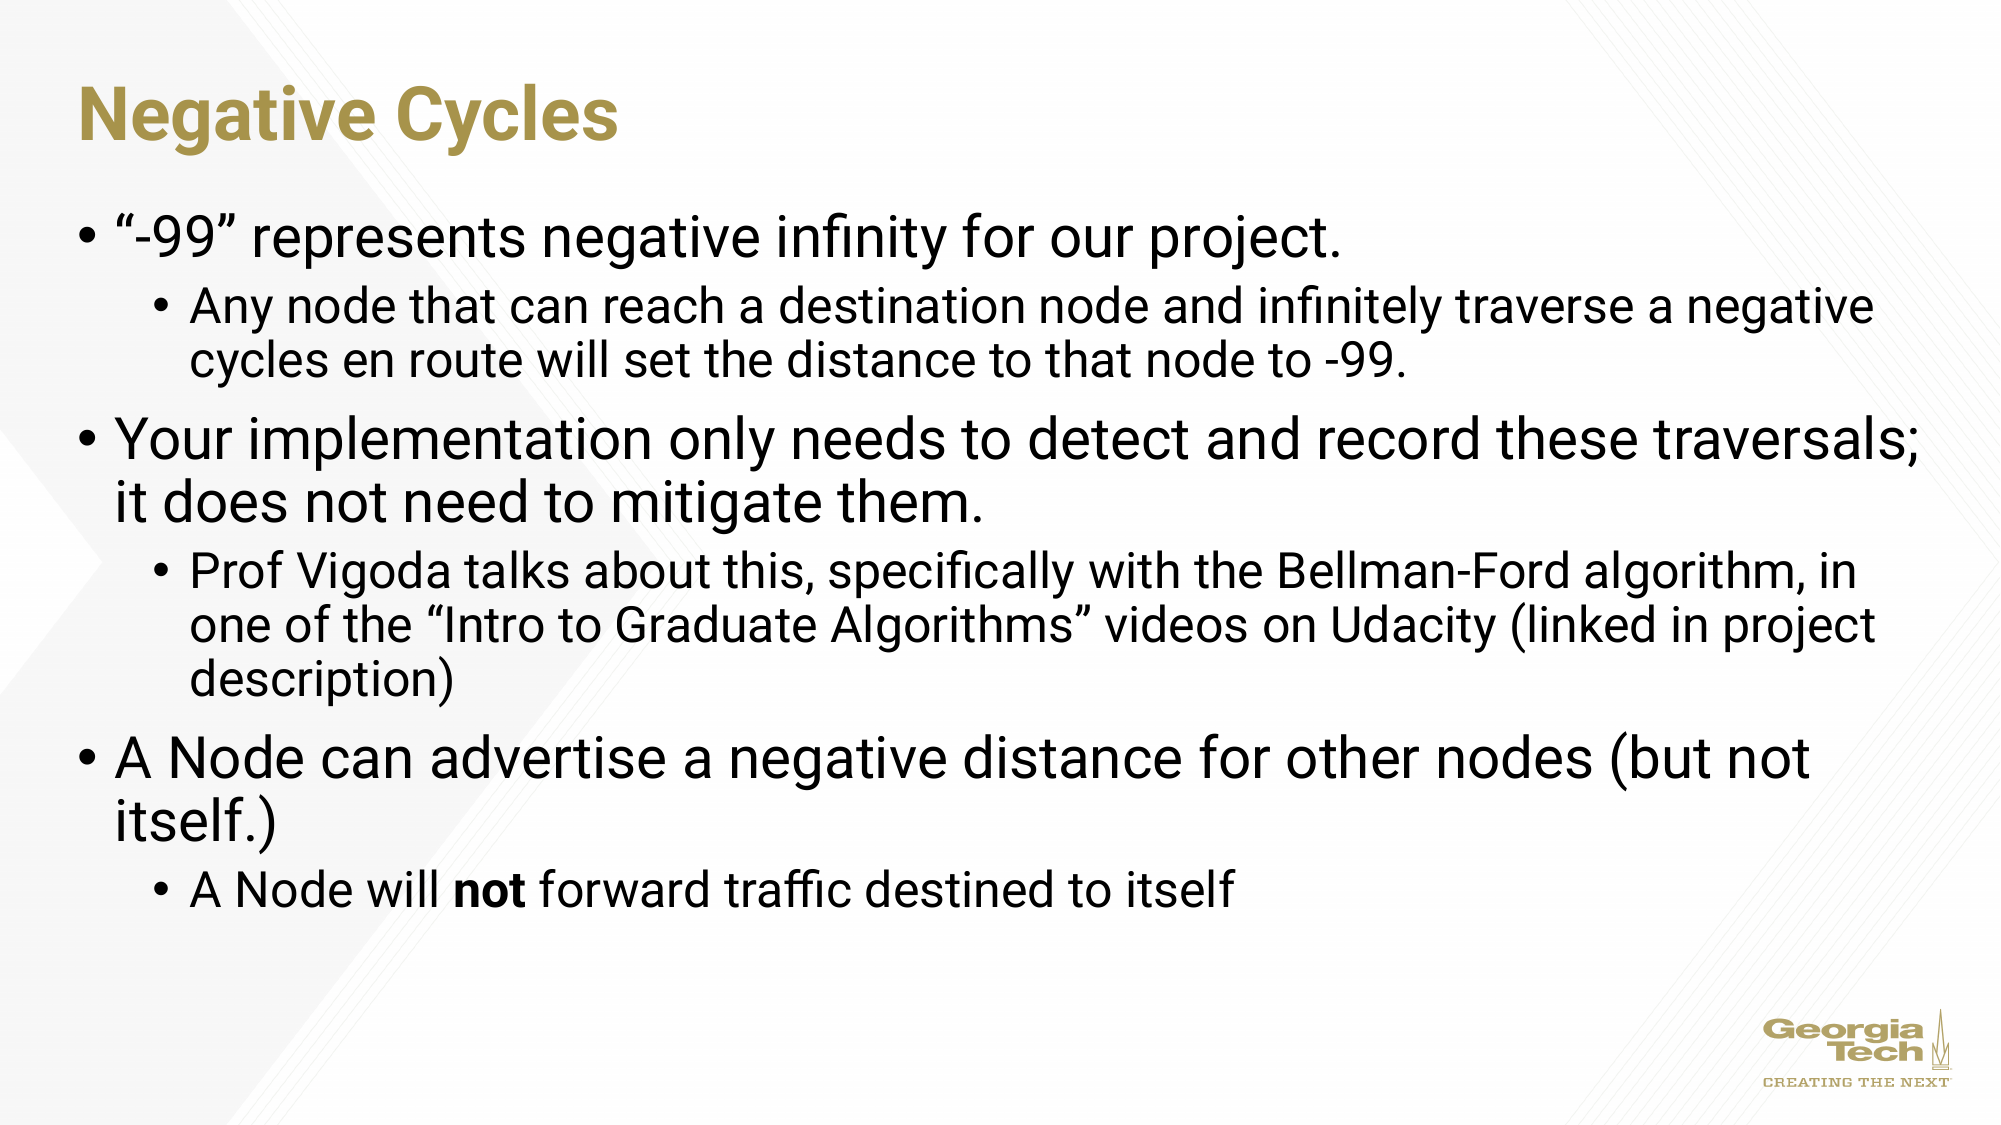

# Negative Cycles
“-99” represents negative infinity for our project.
Any node that can reach a destination node and infinitely traverse a negative cycles en route will set the distance to that node to -99.
Your implementation only needs to detect and record these traversals; it does not need to mitigate them.
Prof Vigoda talks about this, specifically with the Bellman-Ford algorithm, in one of the “Intro to Graduate Algorithms” videos on Udacity (linked in project description)
A Node can advertise a negative distance for other nodes (but not itself.)
A Node will not forward traffic destined to itself